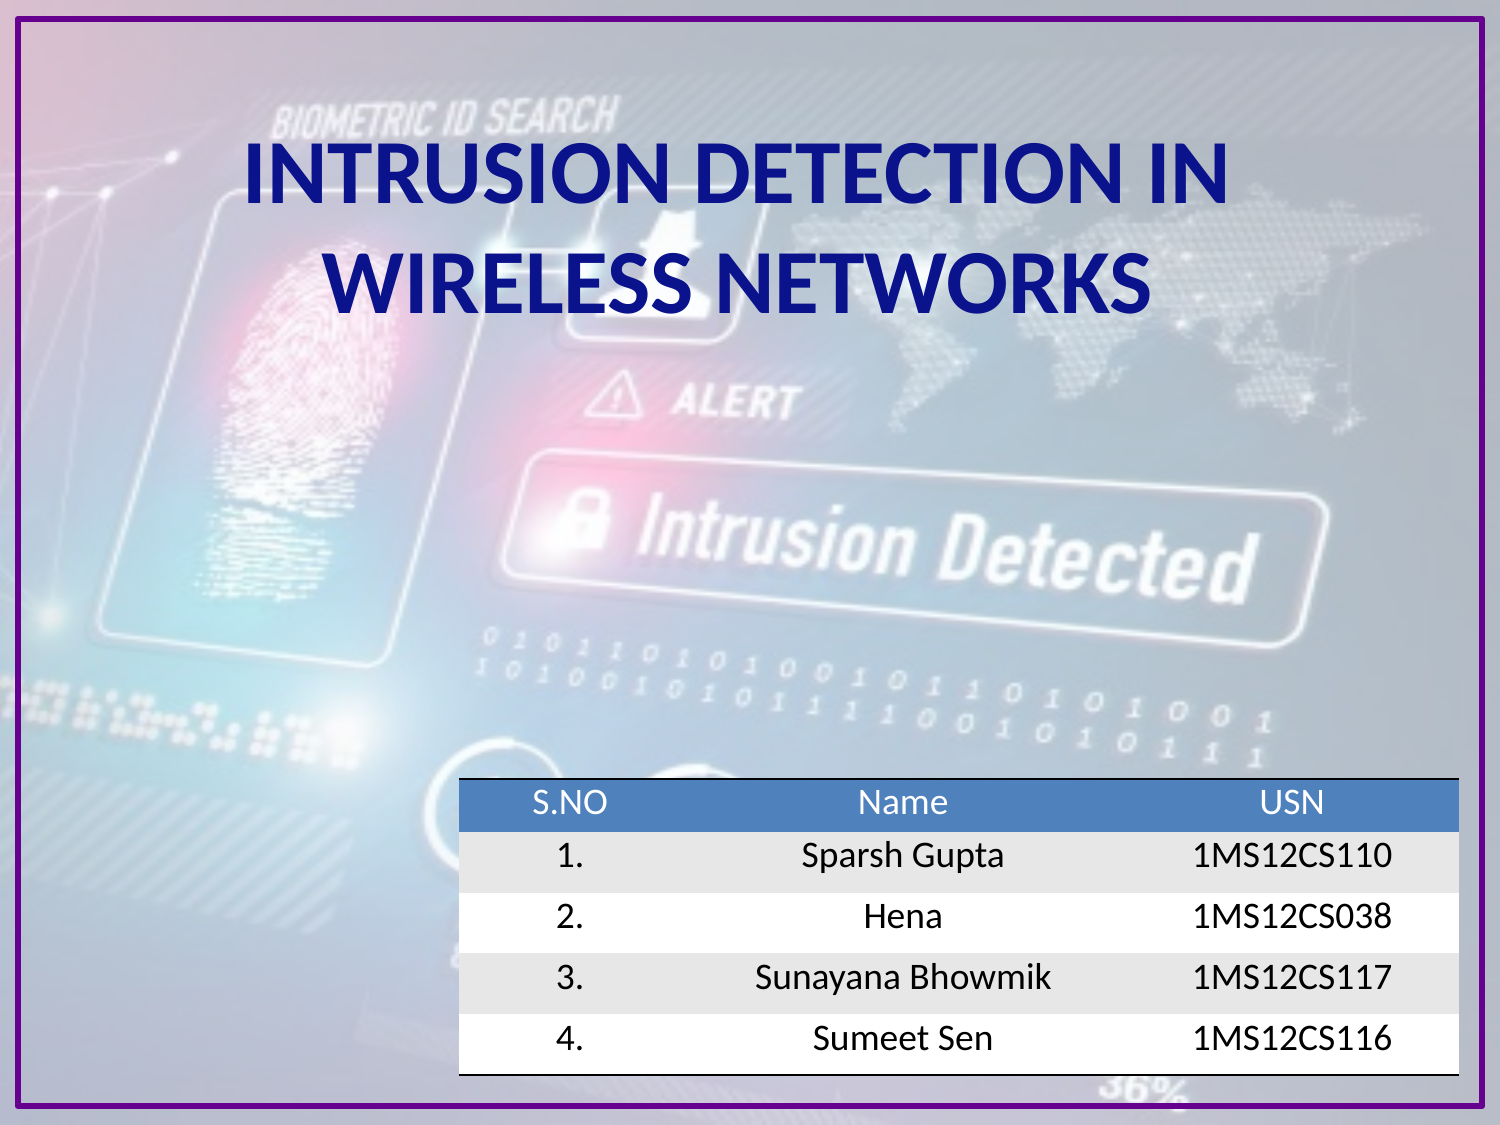

# INTRUSION DETECTION IN WIRELESS NETWORKS
| S.NO | Name | USN |
| --- | --- | --- |
| 1. | Sparsh Gupta | 1MS12CS110 |
| 2. | Hena | 1MS12CS038 |
| 3. | Sunayana Bhowmik | 1MS12CS117 |
| 4. | Sumeet Sen | 1MS12CS116 |